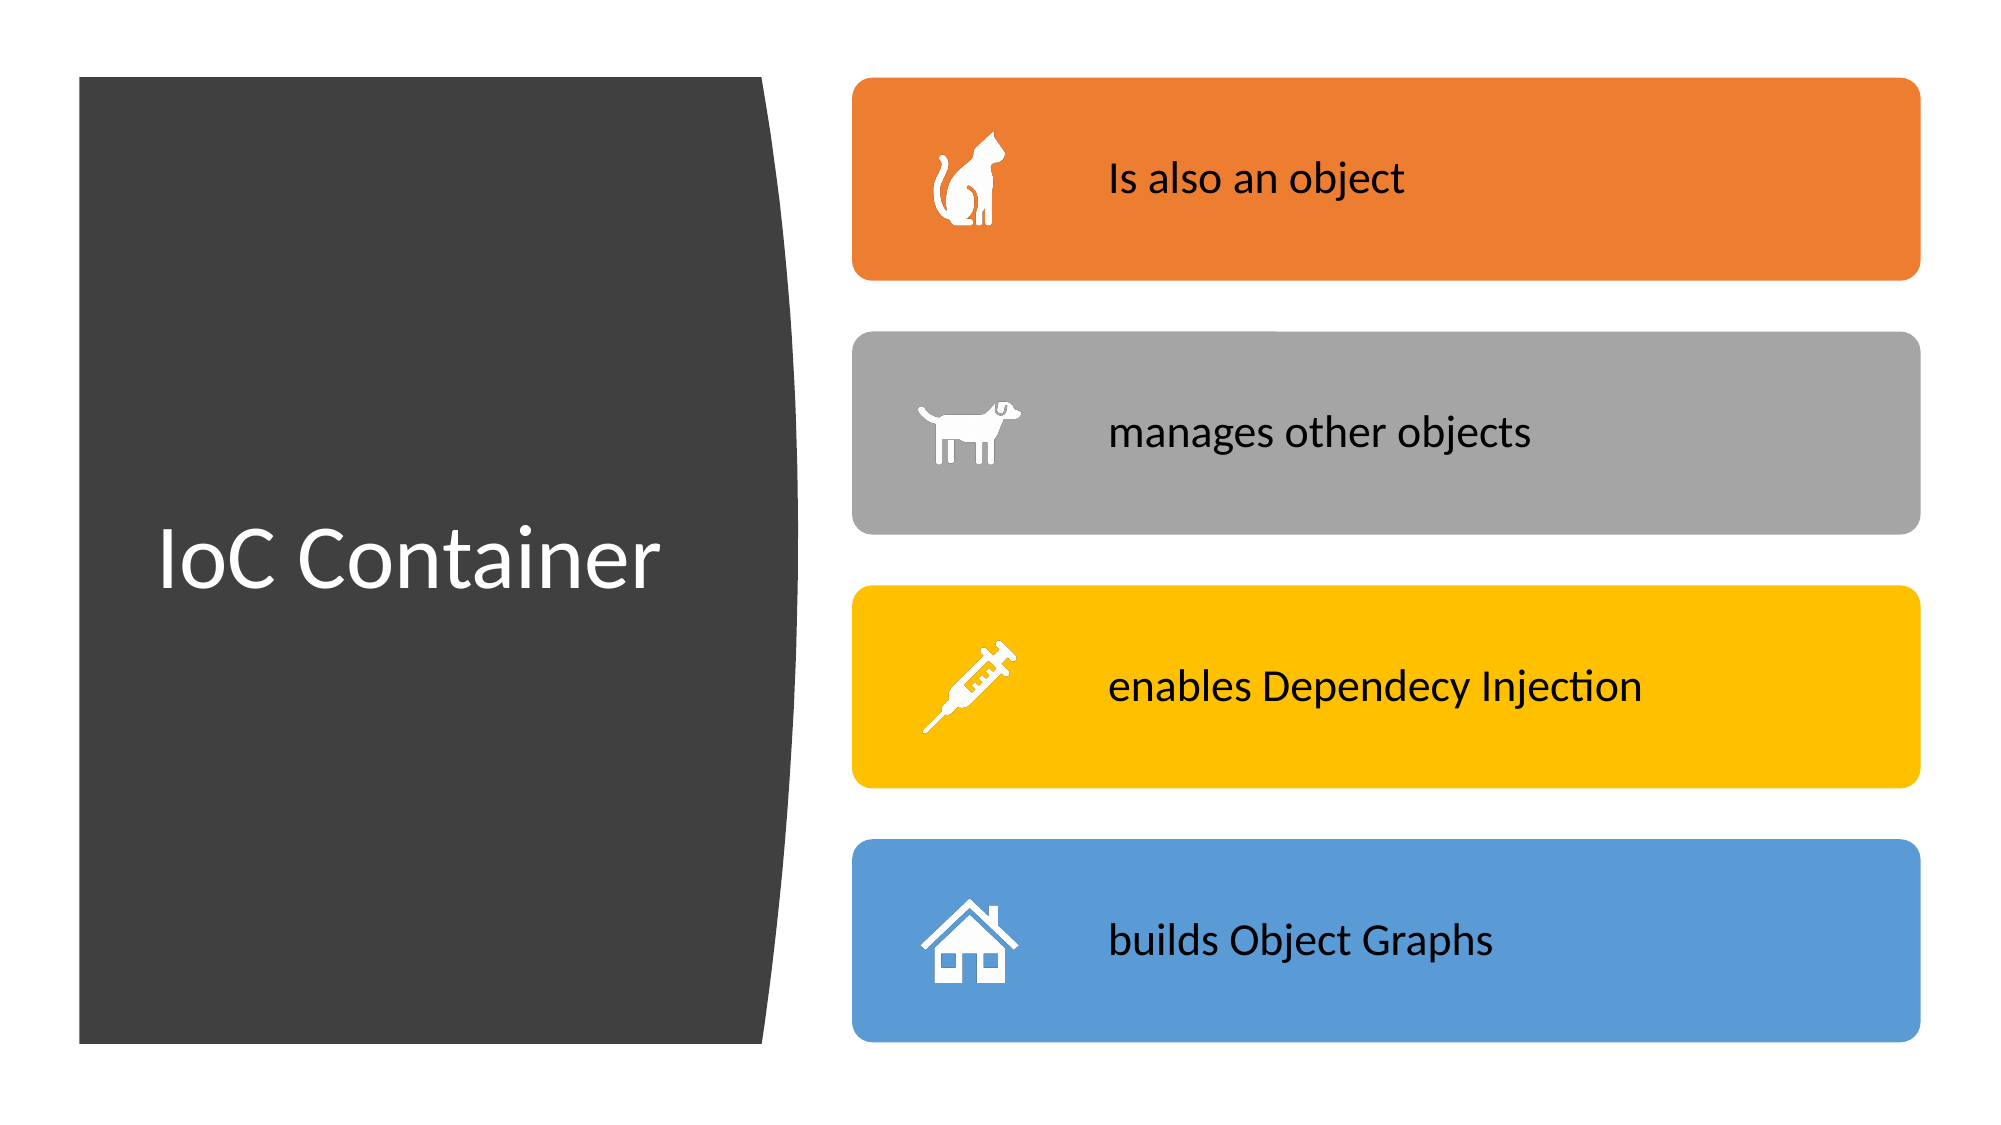

Is also an object
manages other objects
enables Dependecy Injection
builds Object Graphs

# IoC Container